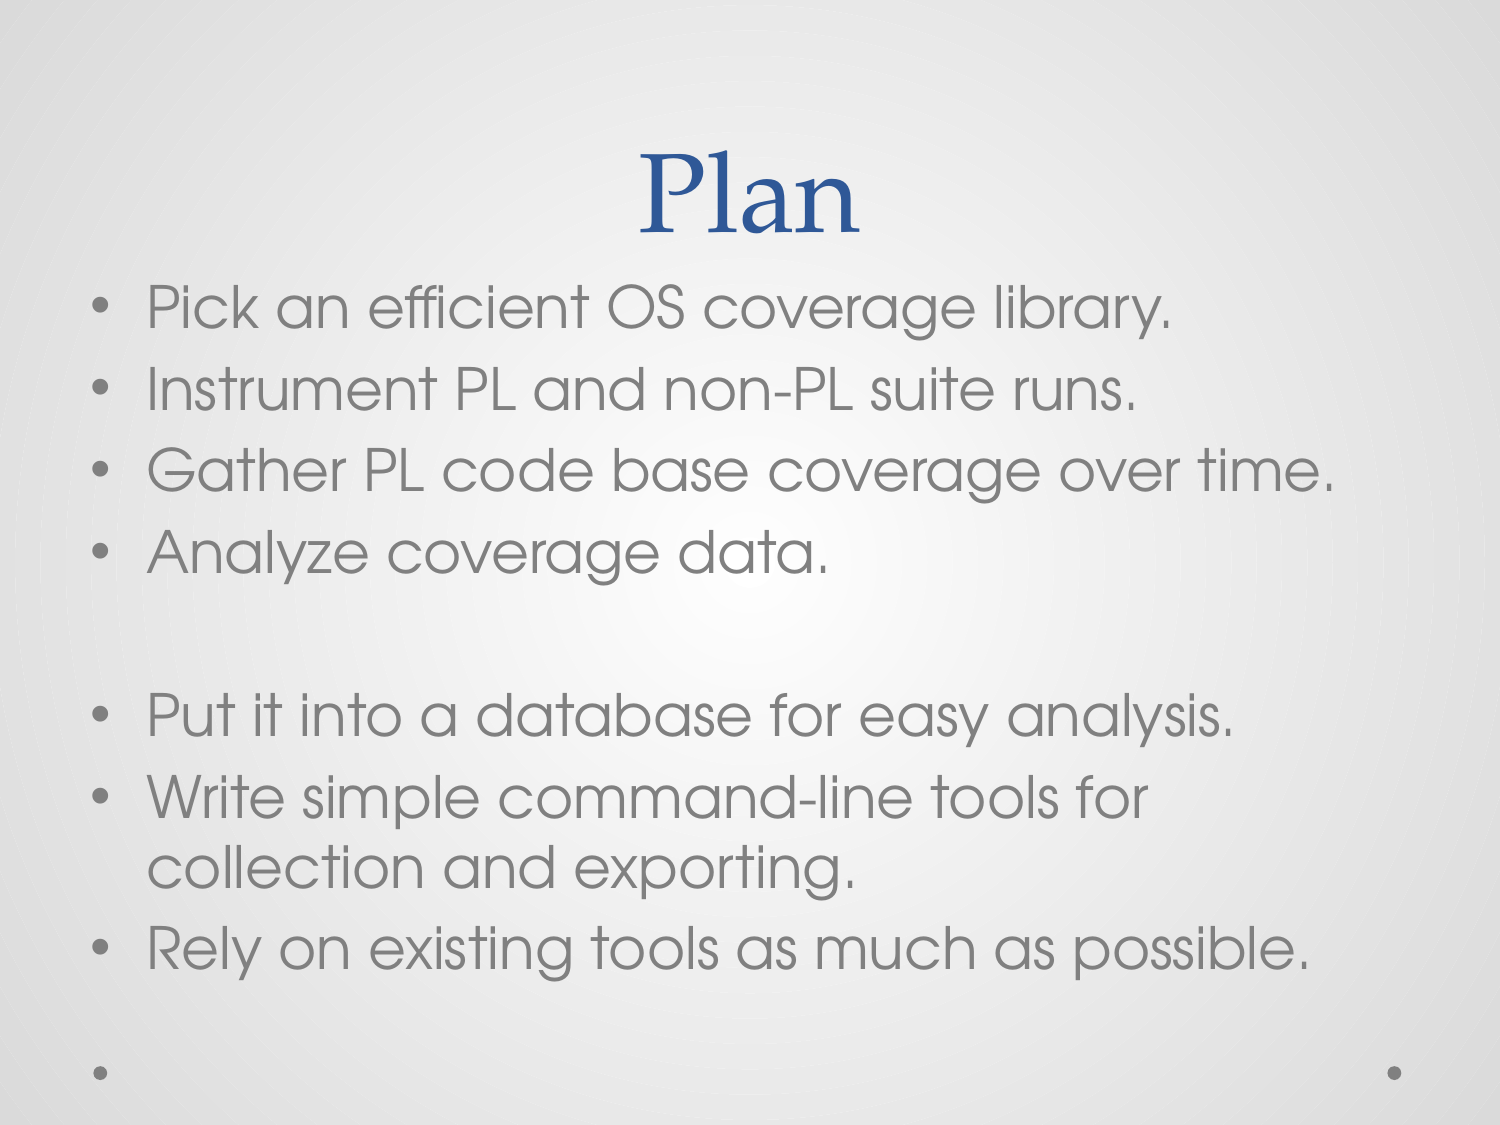

# Plan
Pick an efficient OS coverage library.
Instrument PL and non-PL suite runs.
Gather PL code base coverage over time.
Analyze coverage data.

Put it into a database for easy analysis.
Write simple command-line tools for collection and exporting.
Rely on existing tools as much as possible.